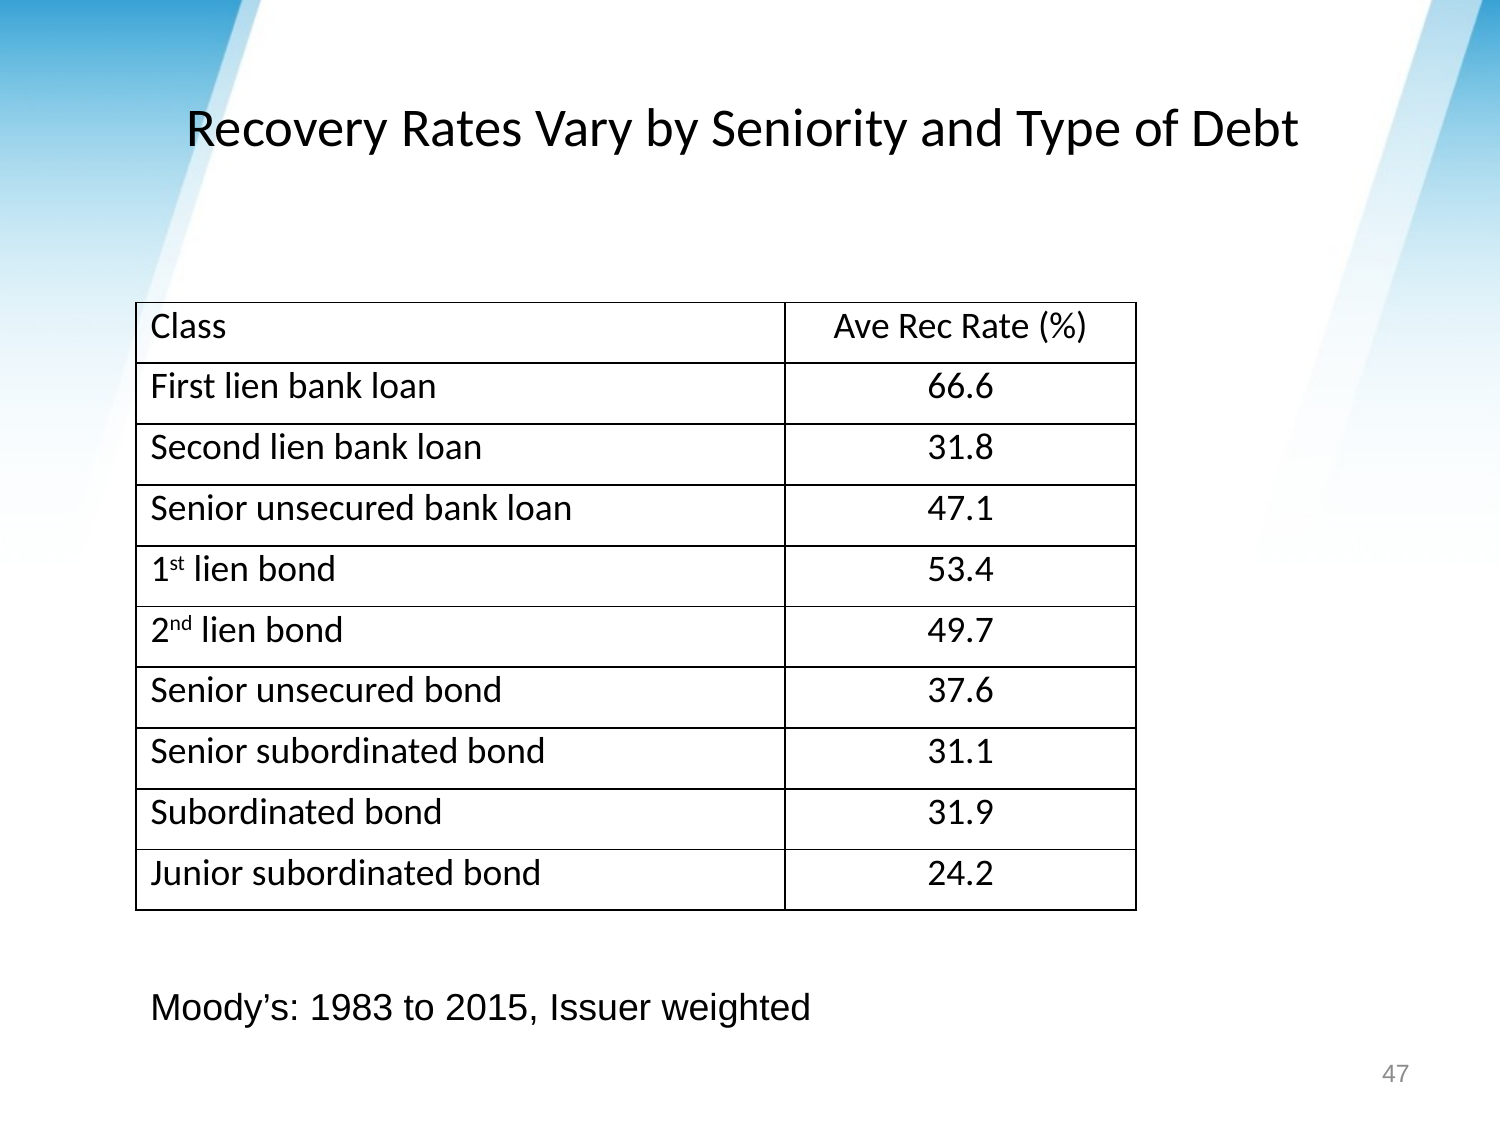

# Recovery Rates Vary by Seniority and Type of Debt
| Class | Ave Rec Rate (%) |
| --- | --- |
| First lien bank loan | 66.6 |
| Second lien bank loan | 31.8 |
| Senior unsecured bank loan | 47.1 |
| 1st lien bond | 53.4 |
| 2nd lien bond | 49.7 |
| Senior unsecured bond | 37.6 |
| Senior subordinated bond | 31.1 |
| Subordinated bond | 31.9 |
| Junior subordinated bond | 24.2 |
Moody’s: 1983 to 2015, Issuer weighted
47